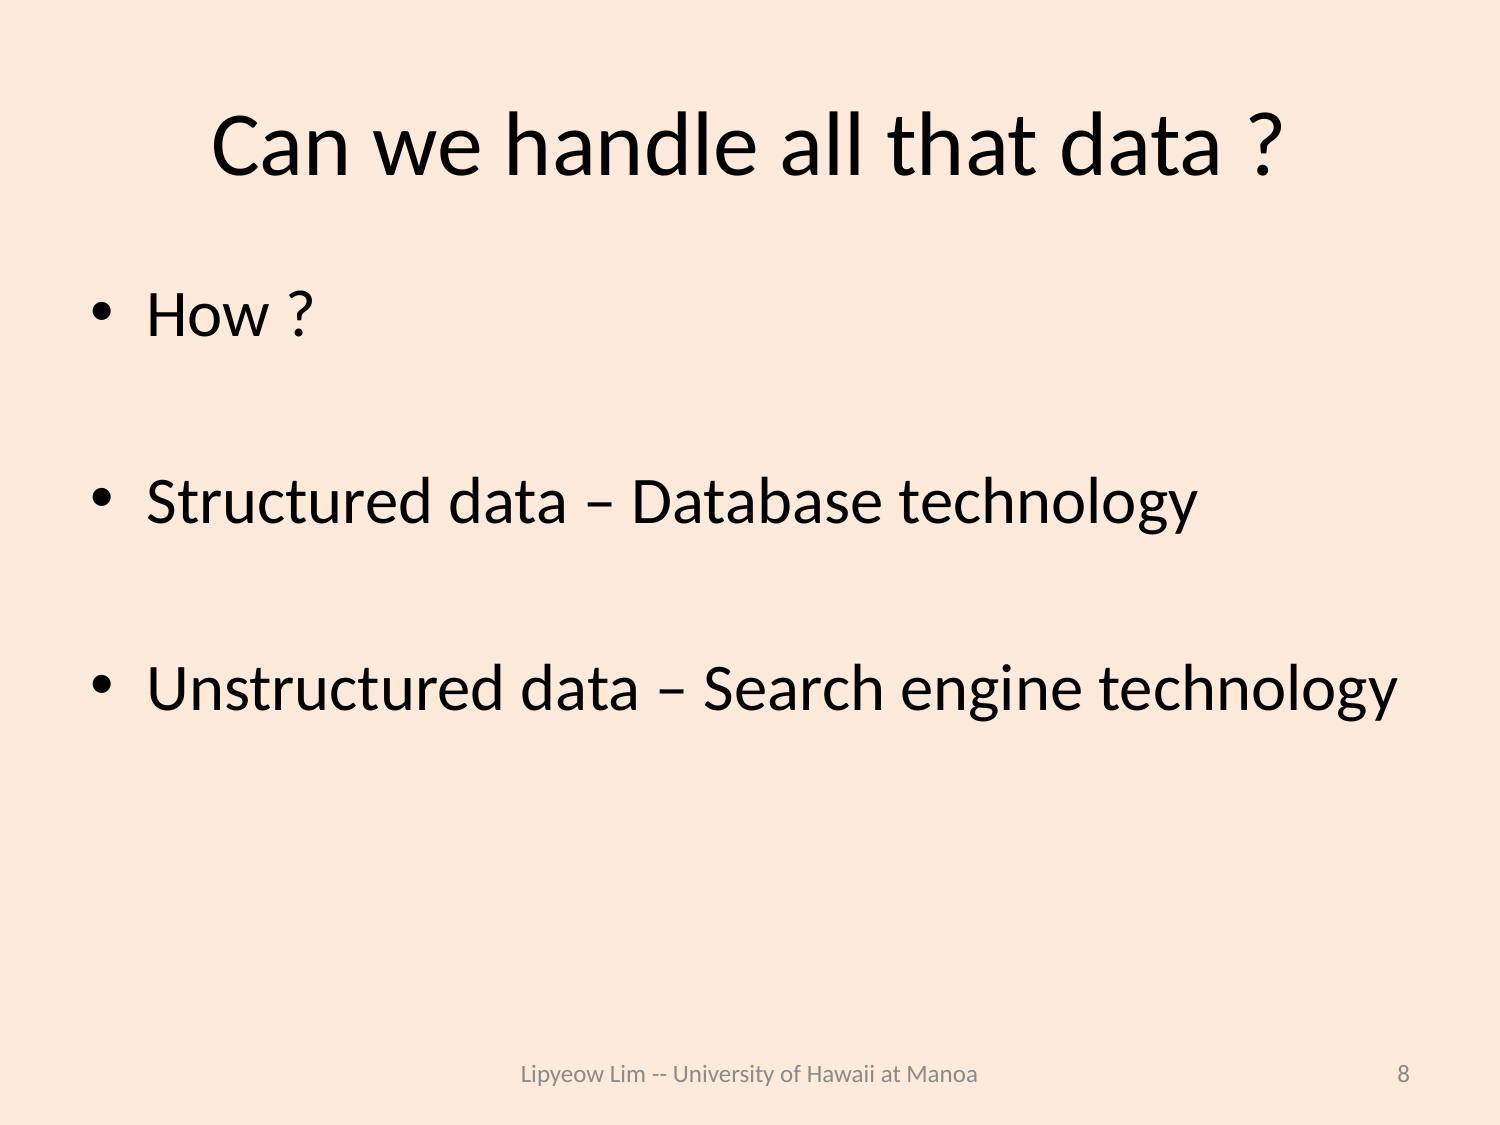

# Can we handle all that data ?
How ?

Structured data – Database technology

Unstructured data – Search engine technology
Lipyeow Lim -- University of Hawaii at Manoa
8